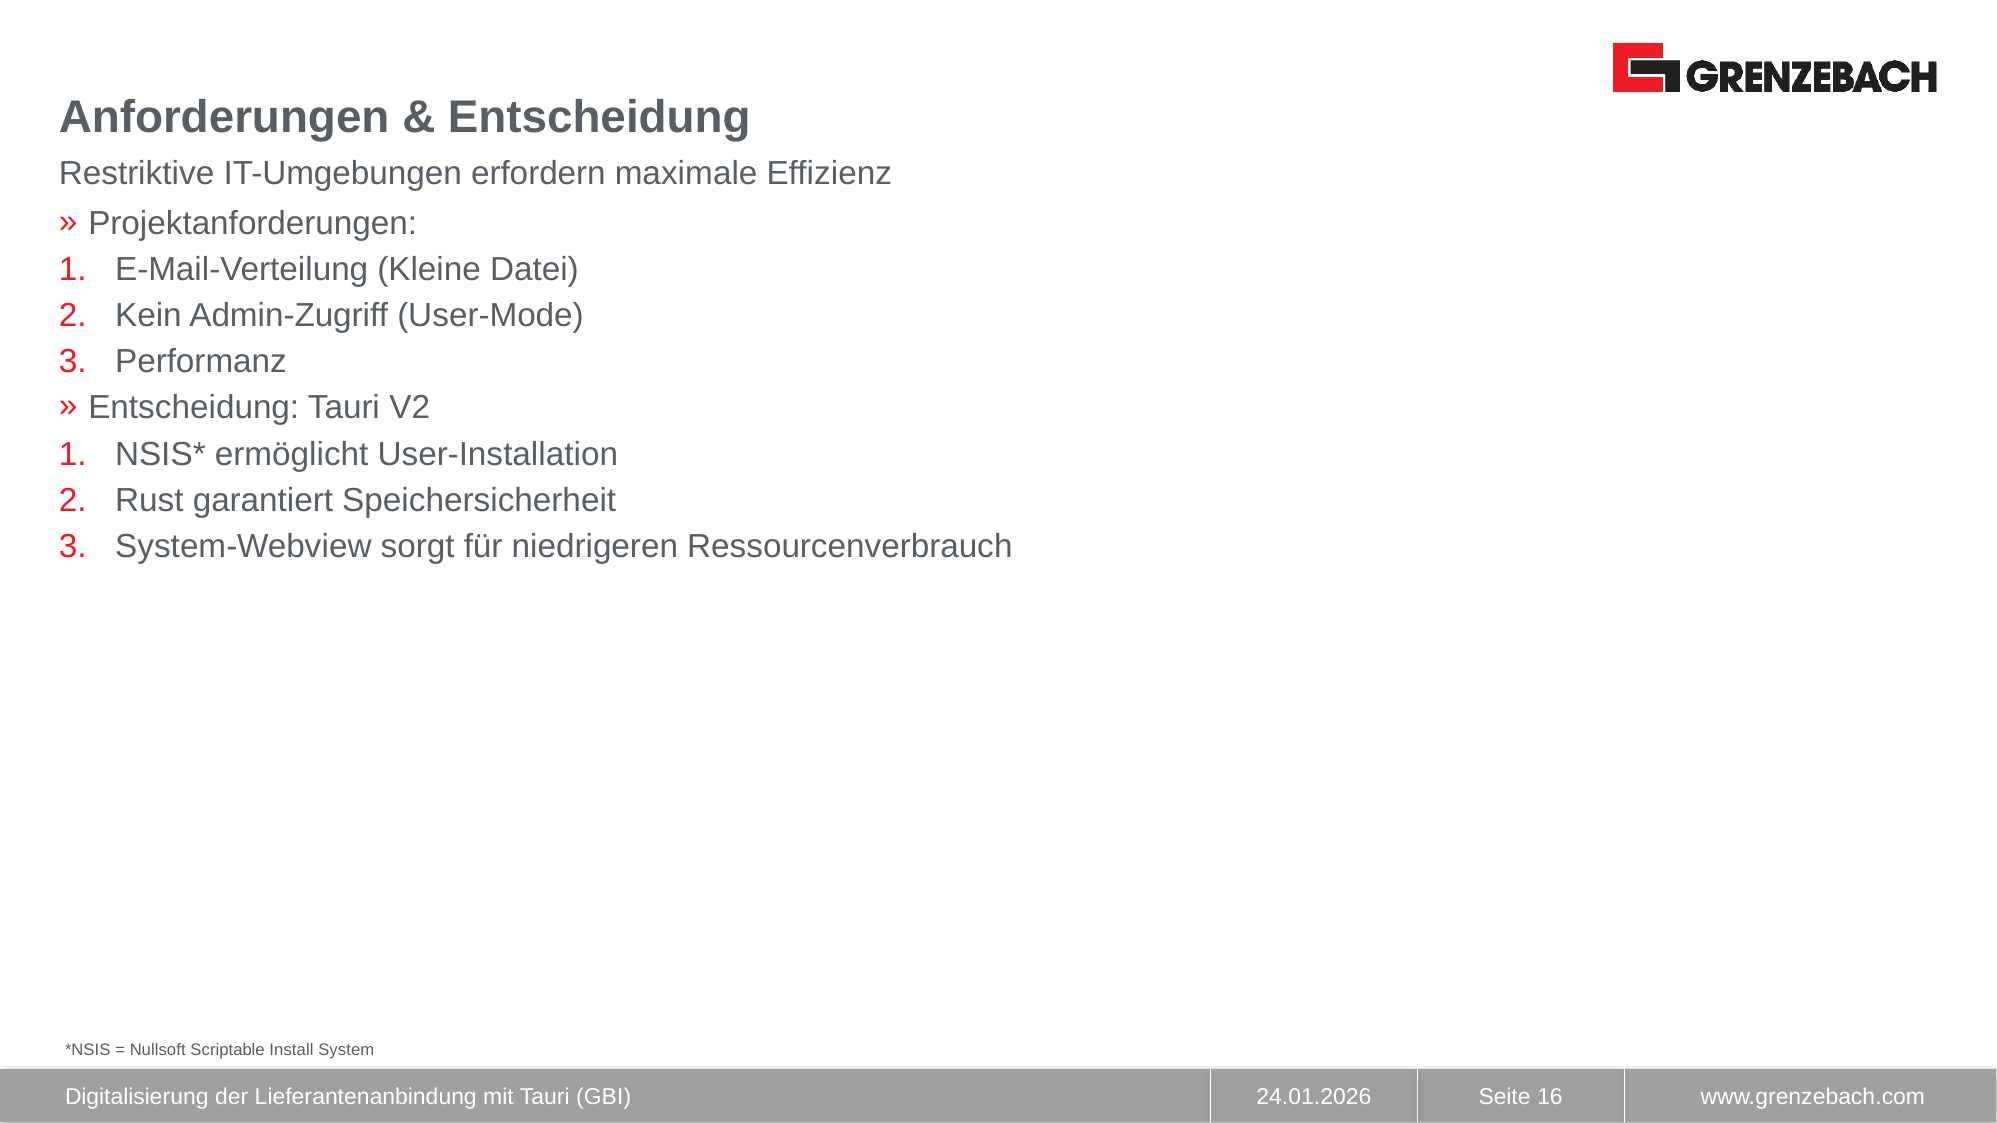

# Anforderungen & Entscheidung
Restriktive IT-Umgebungen erfordern maximale Effizienz
Projektanforderungen:
E-Mail-Verteilung (Kleine Datei)
Kein Admin-Zugriff (User-Mode)
Performanz
Entscheidung: Tauri V2
NSIS* ermöglicht User-Installation
Rust garantiert Speichersicherheit
System-Webview sorgt für niedrigeren Ressourcenverbrauch
*NSIS = Nullsoft Scriptable Install System
Digitalisierung der Lieferantenanbindung mit Tauri (GBI)
Seite 16
24.01.2026